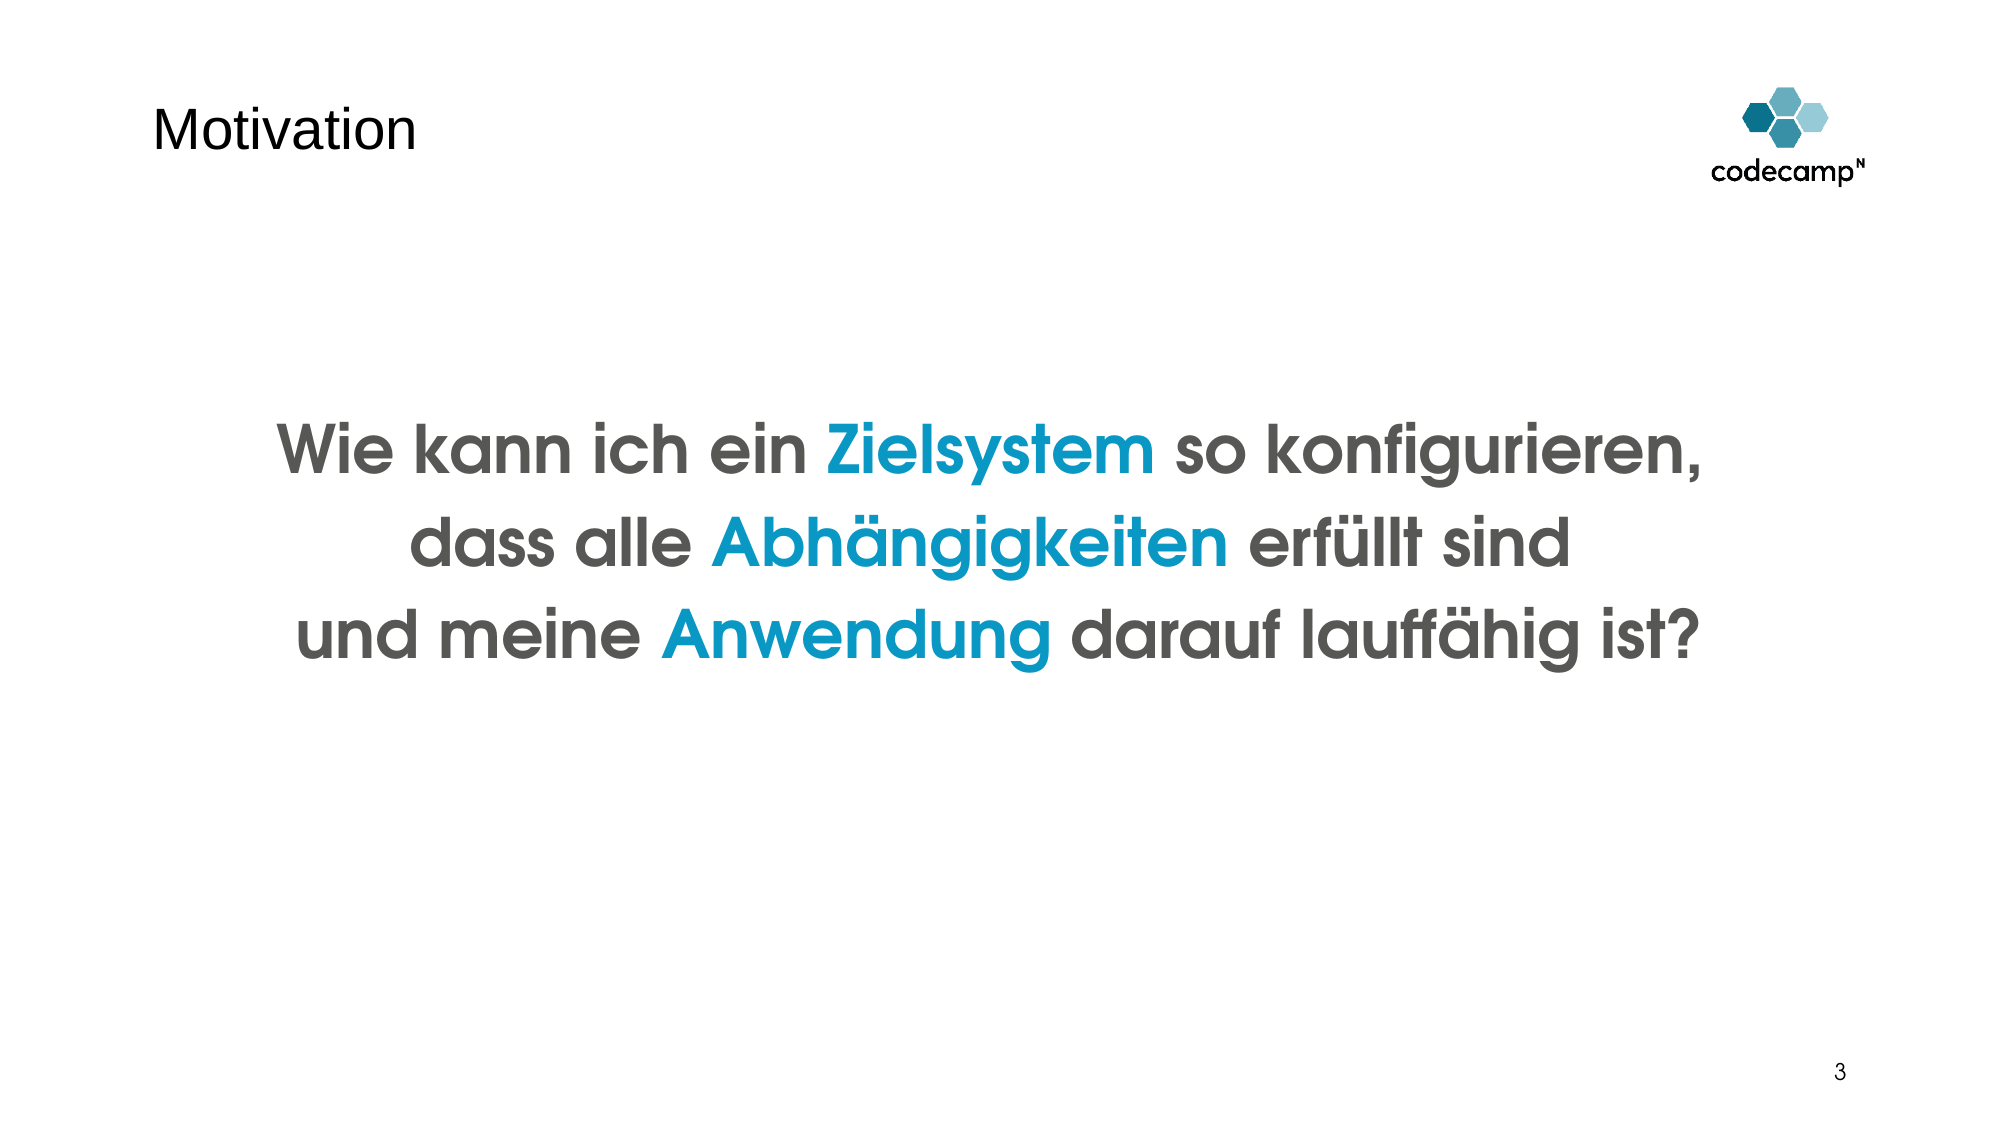

# Motivation
Wie kann ich ein Zielsystem so konfigurieren,
dass alle Abhängigkeiten erfüllt sind
und meine Anwendung darauf lauffähig ist?